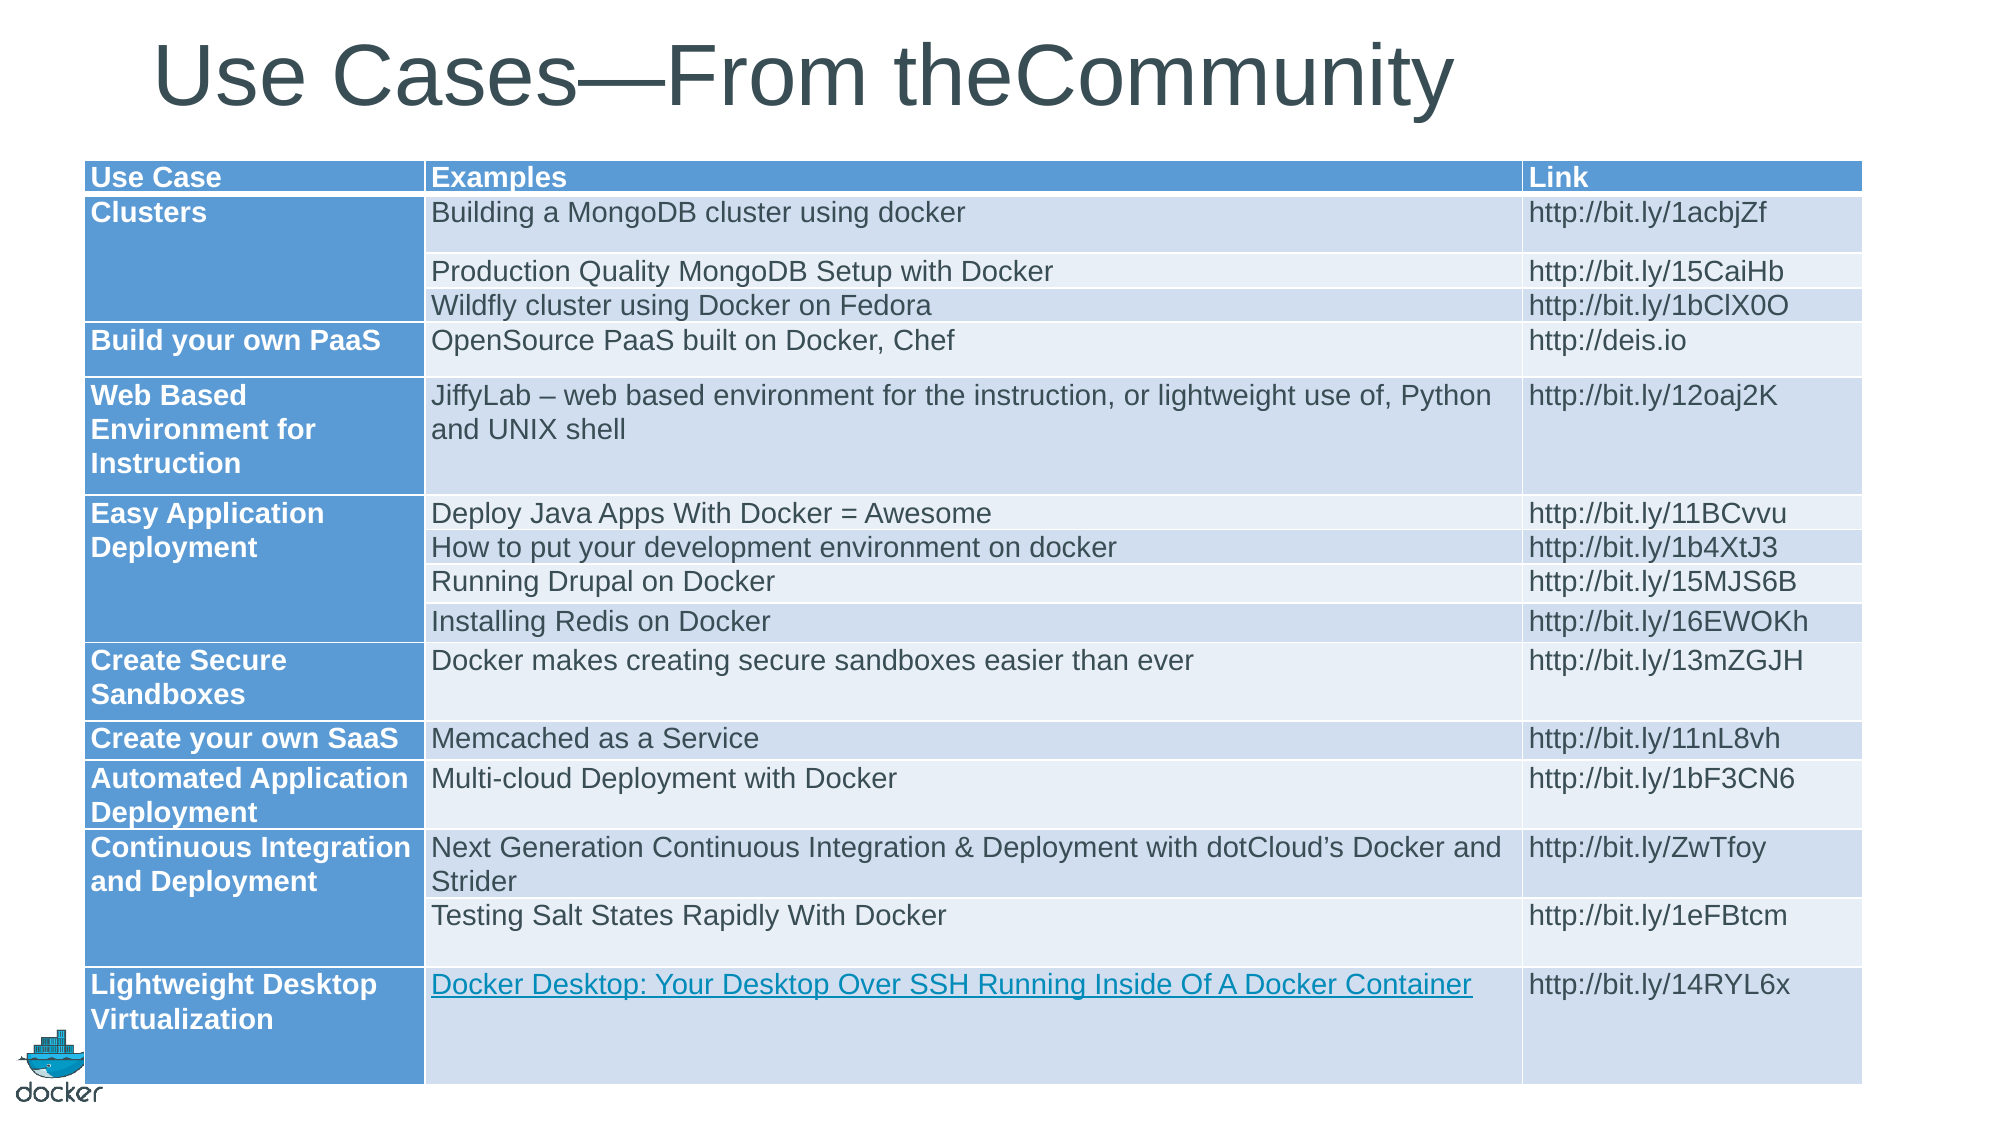

# Use Cases—From theCommunity
| Use Case | Examples | Link |
| --- | --- | --- |
| Clusters | Building a MongoDB cluster using docker | http://bit.ly/1acbjZf |
|  | Production Quality MongoDB Setup with Docker | http://bit.ly/15CaiHb |
|  | Wildfly cluster using Docker on Fedora | http://bit.ly/1bClX0O |
| Build your own PaaS | OpenSource PaaS built on Docker, Chef | http://deis.io |
| Web Based Environment for Instruction | JiffyLab – web based environment for the instruction, or lightweight use of, Python and UNIX shell | http://bit.ly/12oaj2K |
| Easy Application Deployment | Deploy Java Apps With Docker = Awesome | http://bit.ly/11BCvvu |
|  | How to put your development environment on docker | http://bit.ly/1b4XtJ3 |
|  | Running Drupal on Docker | http://bit.ly/15MJS6B |
|  | Installing Redis on Docker | http://bit.ly/16EWOKh |
| Create Secure Sandboxes | Docker makes creating secure sandboxes easier than ever | http://bit.ly/13mZGJH |
| Create your own SaaS | Memcached as a Service | http://bit.ly/11nL8vh |
| Automated Application Deployment | Multi-cloud Deployment with Docker | http://bit.ly/1bF3CN6 |
| Continuous Integration and Deployment | Next Generation Continuous Integration & Deployment with dotCloud’s Docker and Strider | http://bit.ly/ZwTfoy |
|  | Testing Salt States Rapidly With Docker | http://bit.ly/1eFBtcm |
| Lightweight Desktop Virtualization | Docker Desktop: Your Desktop Over SSH Running Inside Of A Docker Container | http://bit.ly/14RYL6x |